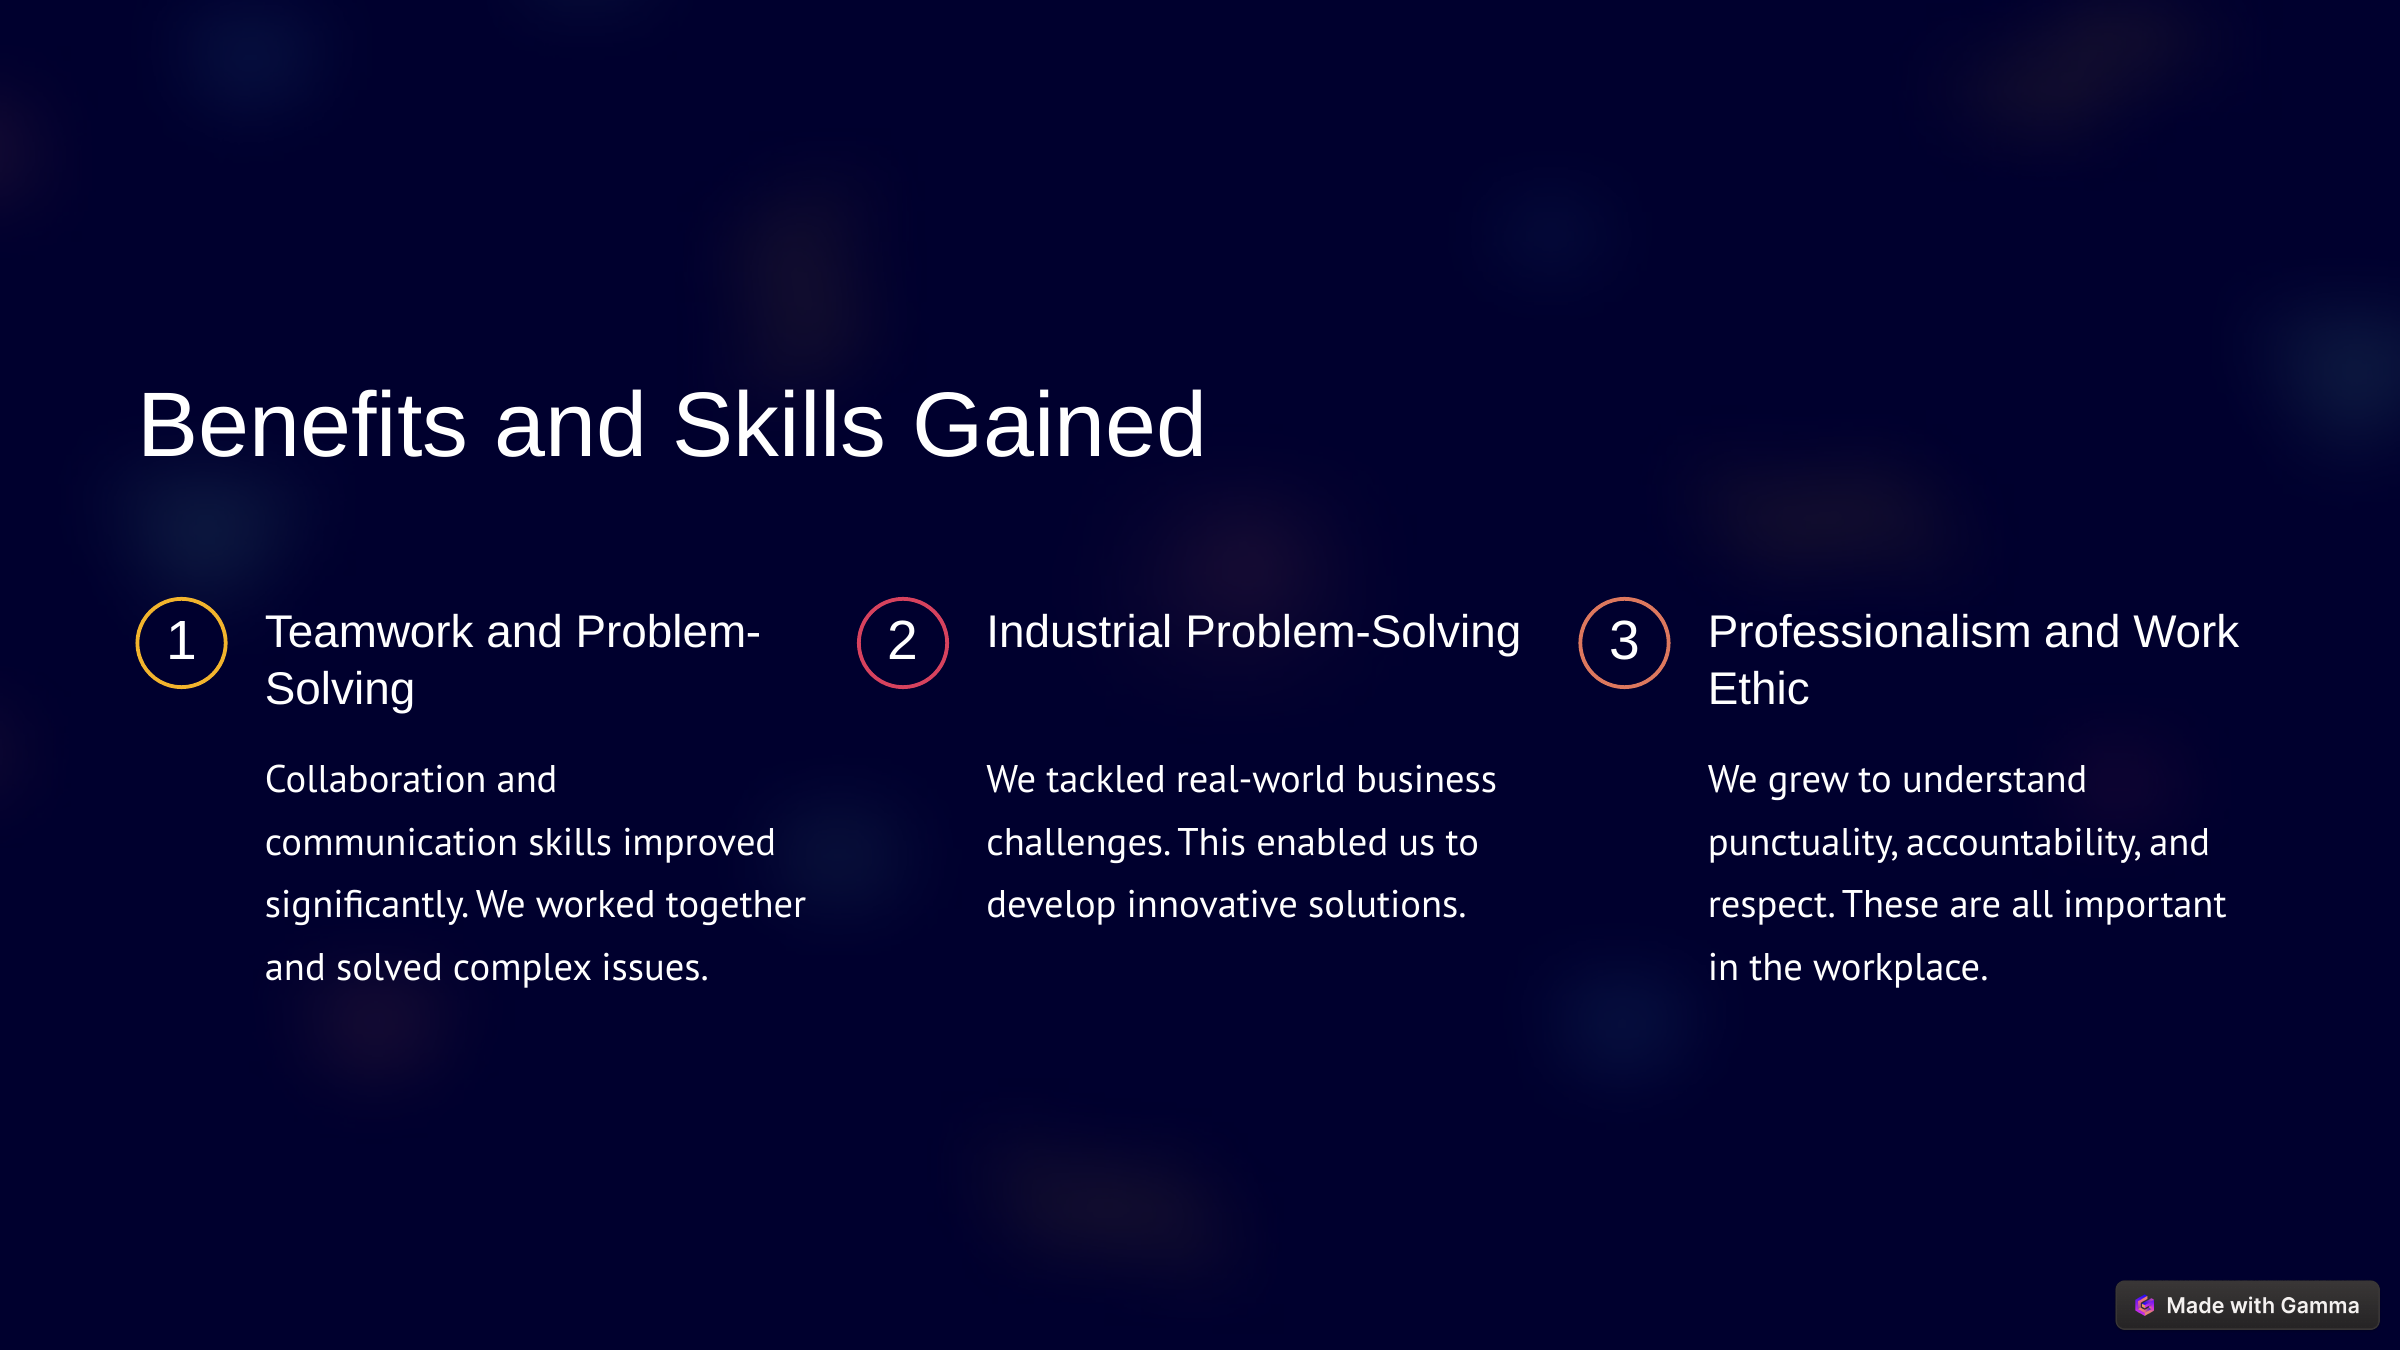

Benefits and Skills Gained

Teamwork and Problem-Solving

Industrial Problem-Solving

Professionalism and Work Ethic
1
2
3
Collaboration and communication skills improved significantly. We worked together and solved complex issues.
We tackled real-world business challenges. This enabled us to develop innovative solutions.
We grew to understand punctuality, accountability, and respect. These are all important in the workplace.